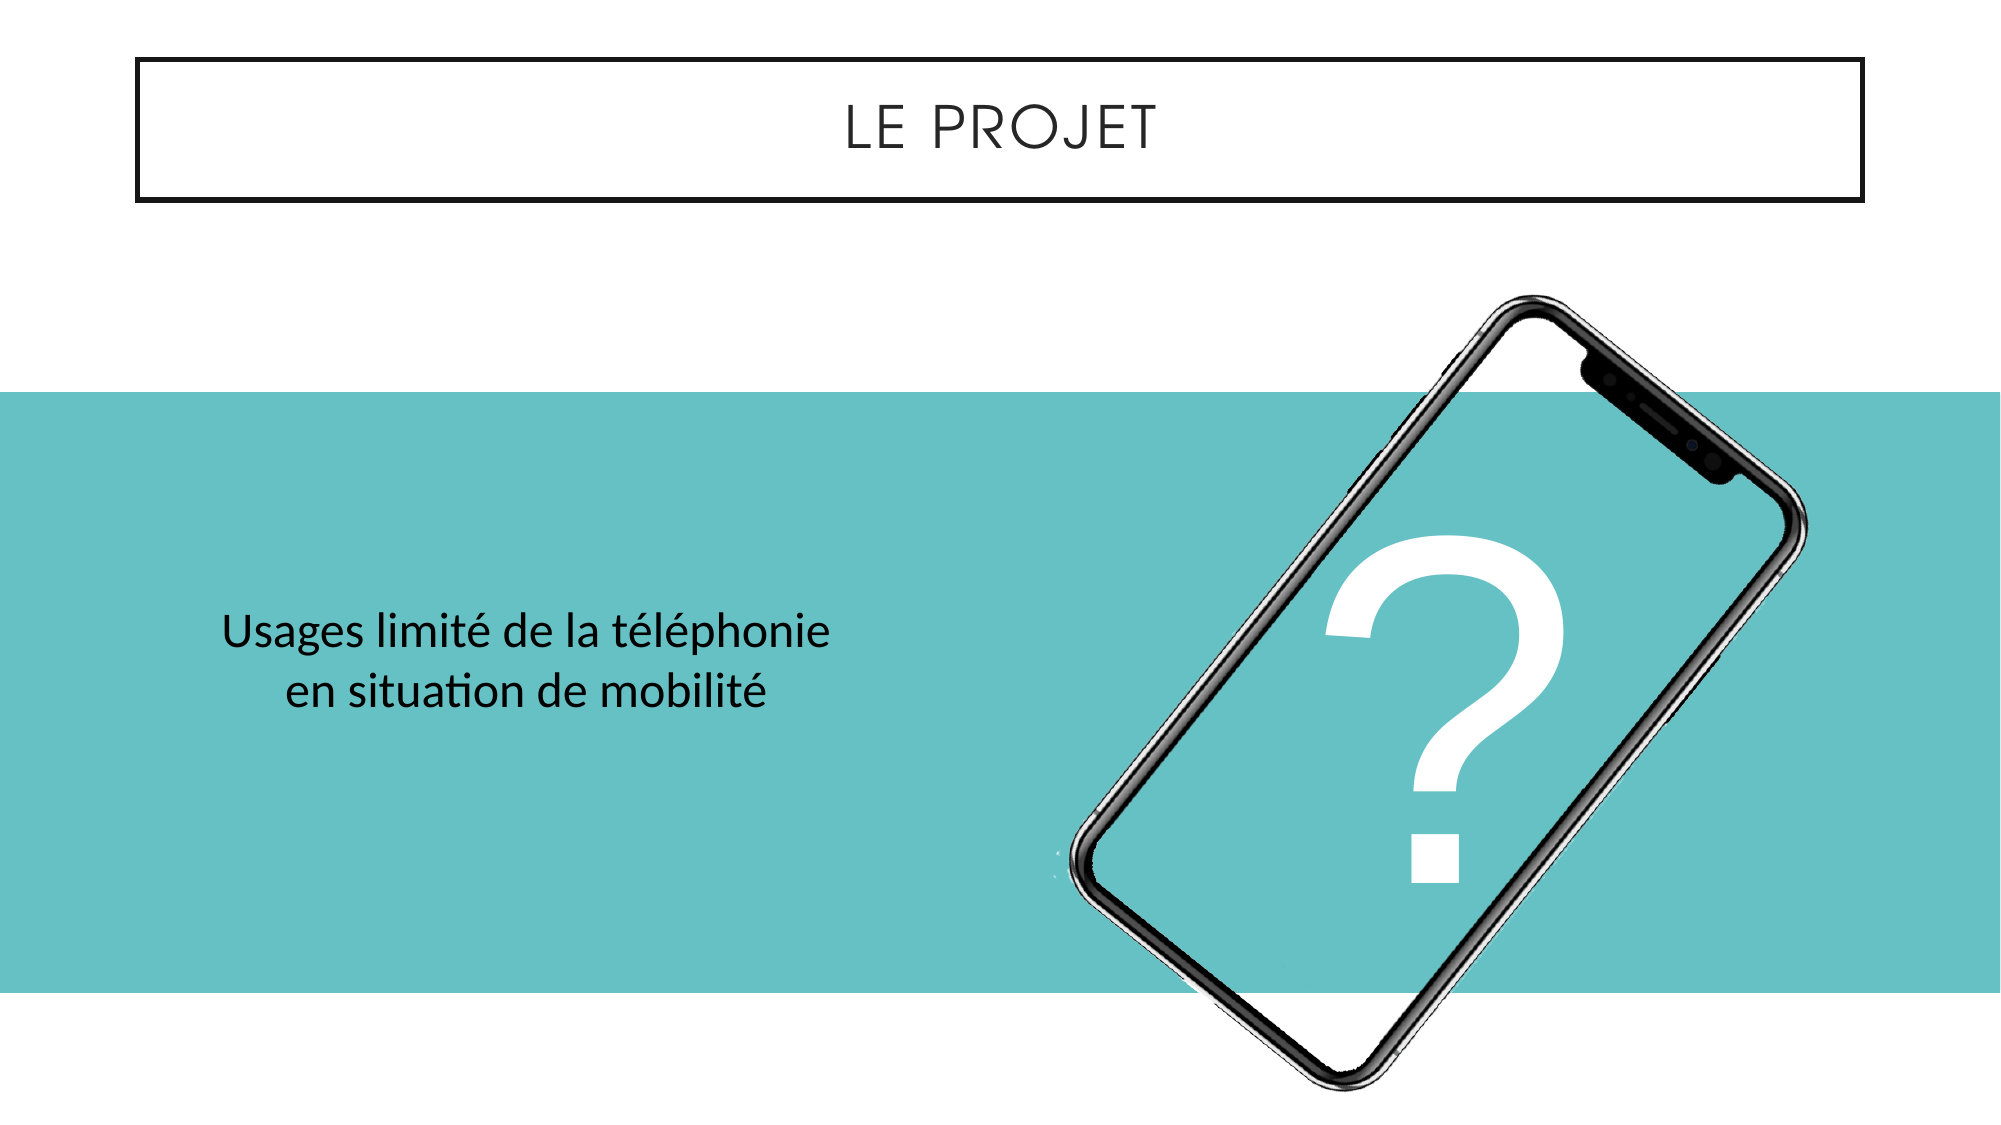

# Le projet
?
Usages limité de la téléphonie en situation de mobilité